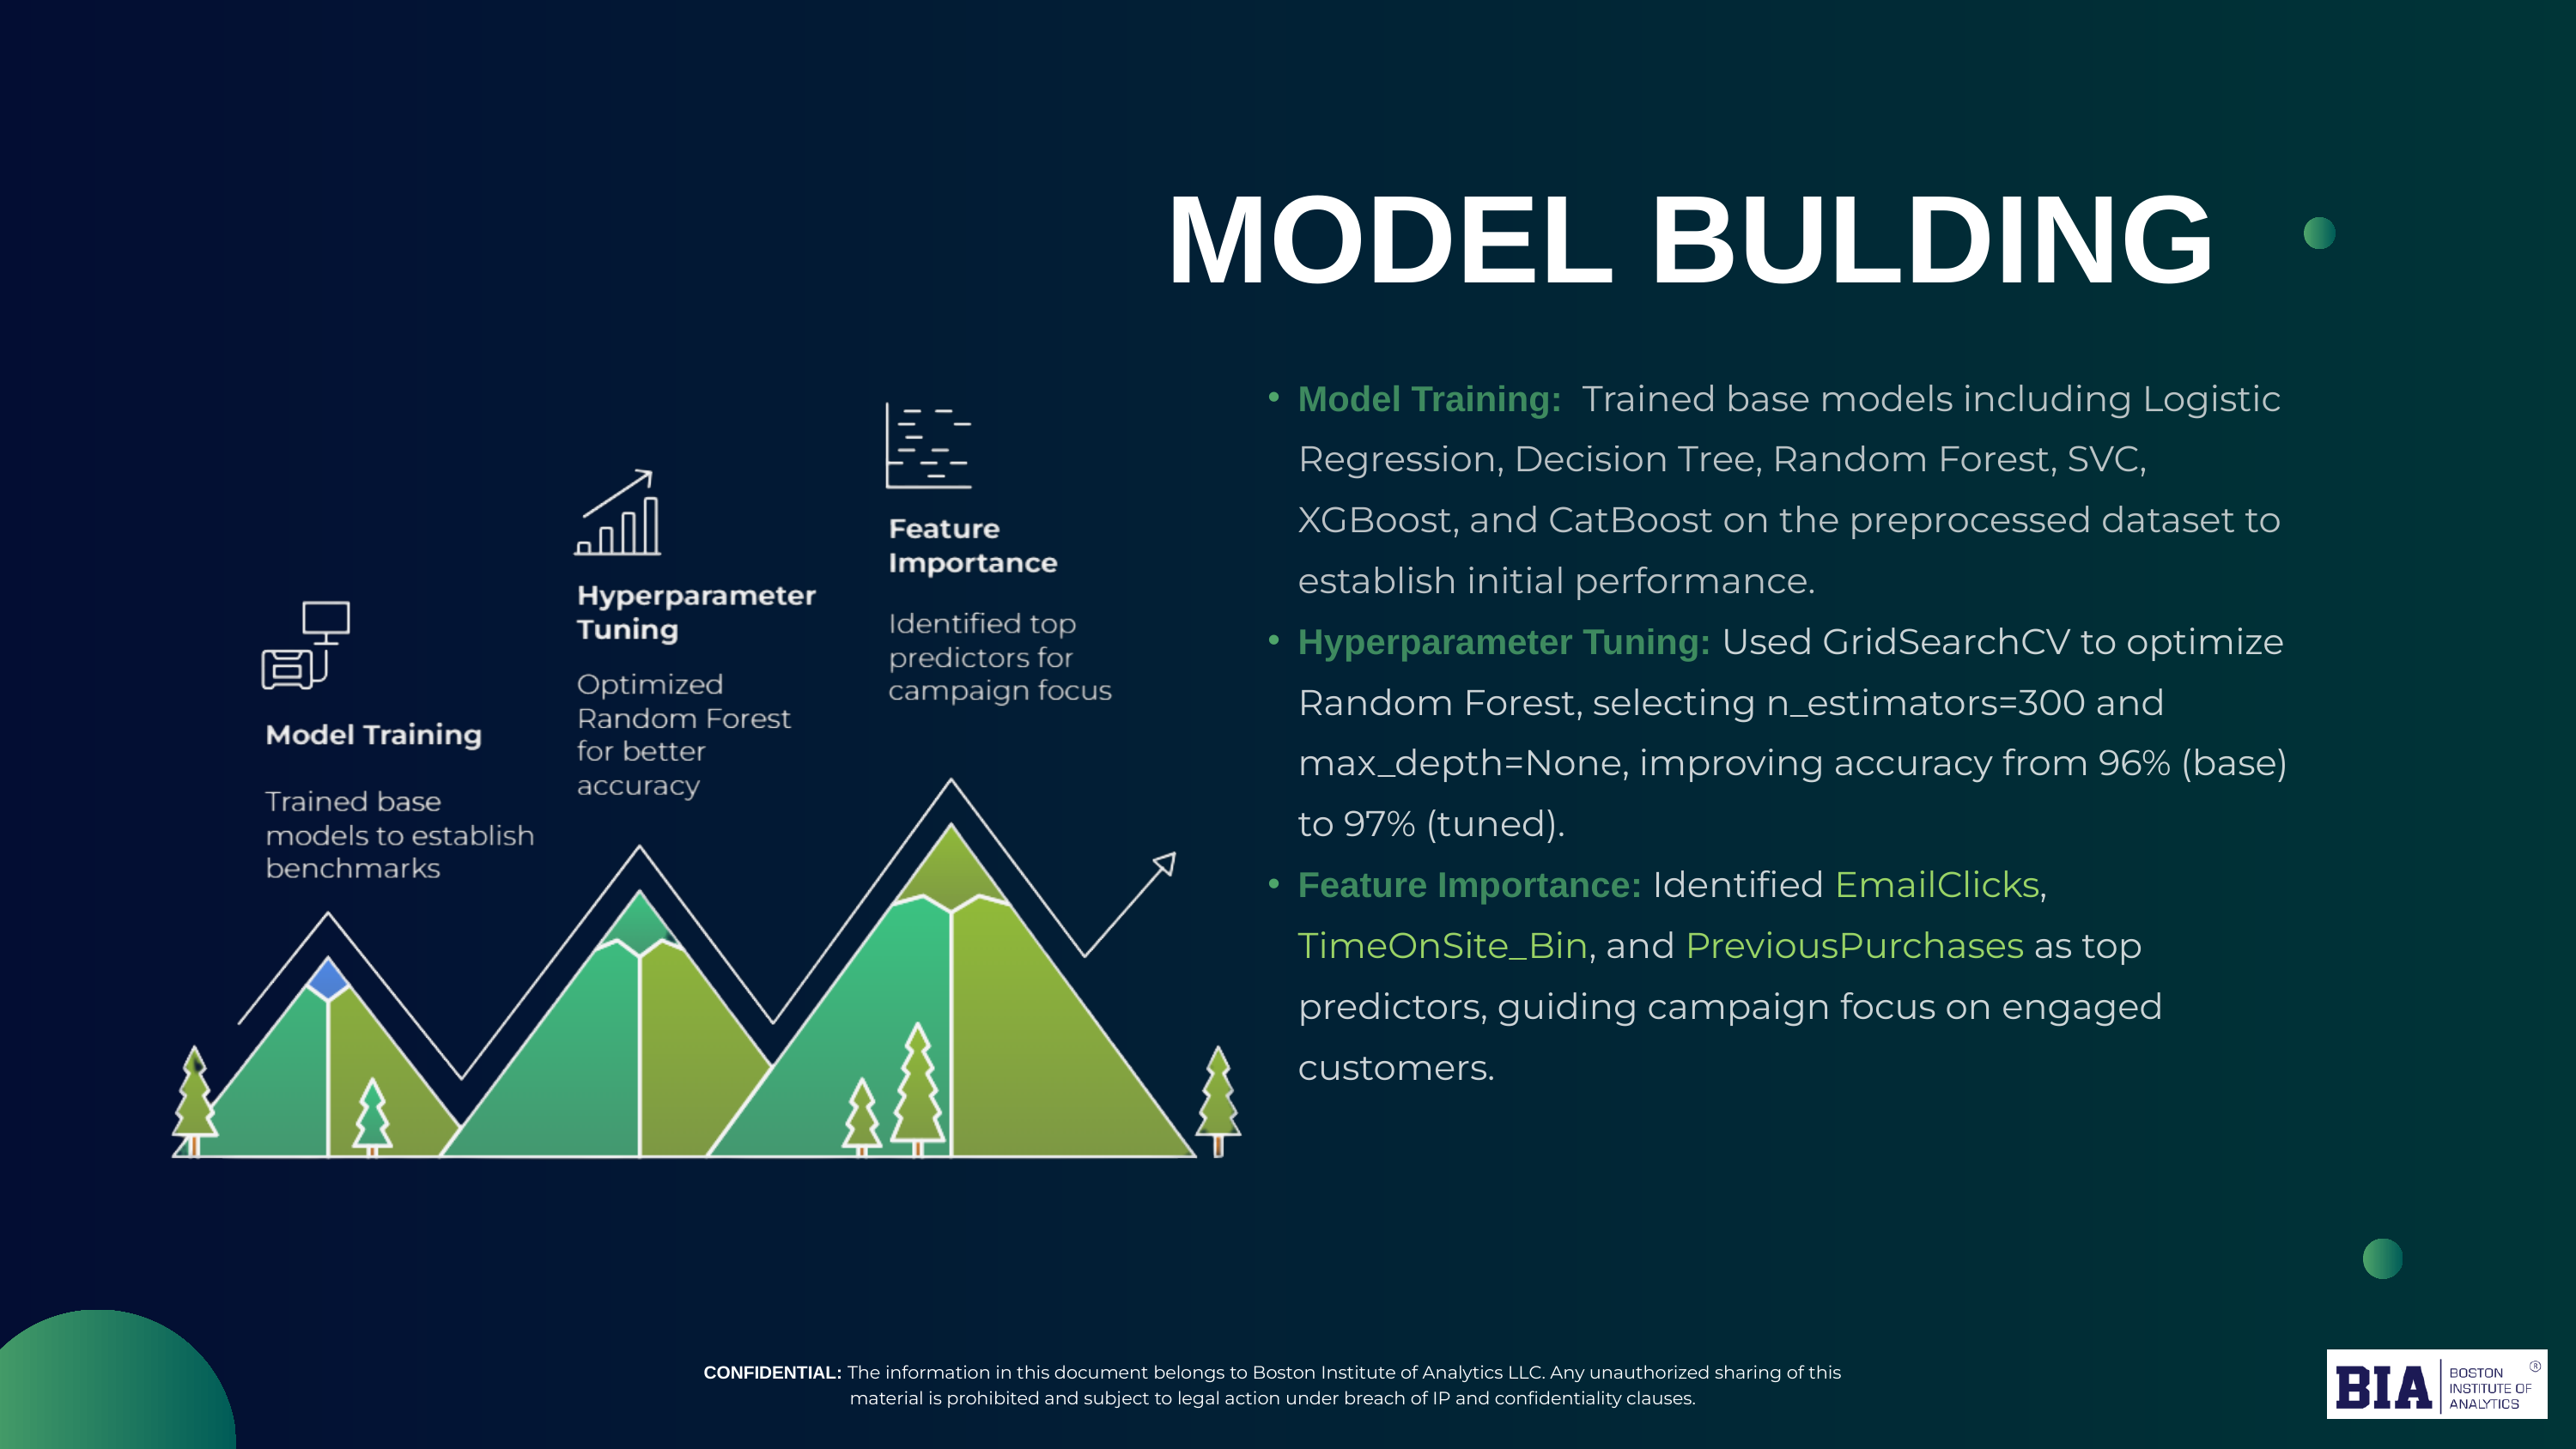

MODEL BULDING

Model Training:  Trained base models including Logistic Regression, Decision Tree, Random Forest, SVC, XGBoost, and CatBoost on the preprocessed dataset to establish initial performance.
Hyperparameter Tuning: Used GridSearchCV to optimize Random Forest, selecting n_estimators=300 and max_depth=None, improving accuracy from 96% (base) to 97% (tuned).
Feature Importance: Identified EmailClicks, TimeOnSite_Bin, and PreviousPurchases as top predictors, guiding campaign focus on engaged customers.

CONFIDENTIAL: The information in this document belongs to Boston Institute of Analytics LLC. Any unauthorized sharing of this
material is prohibited and subject to legal action under breach of IP and confidentiality clauses.